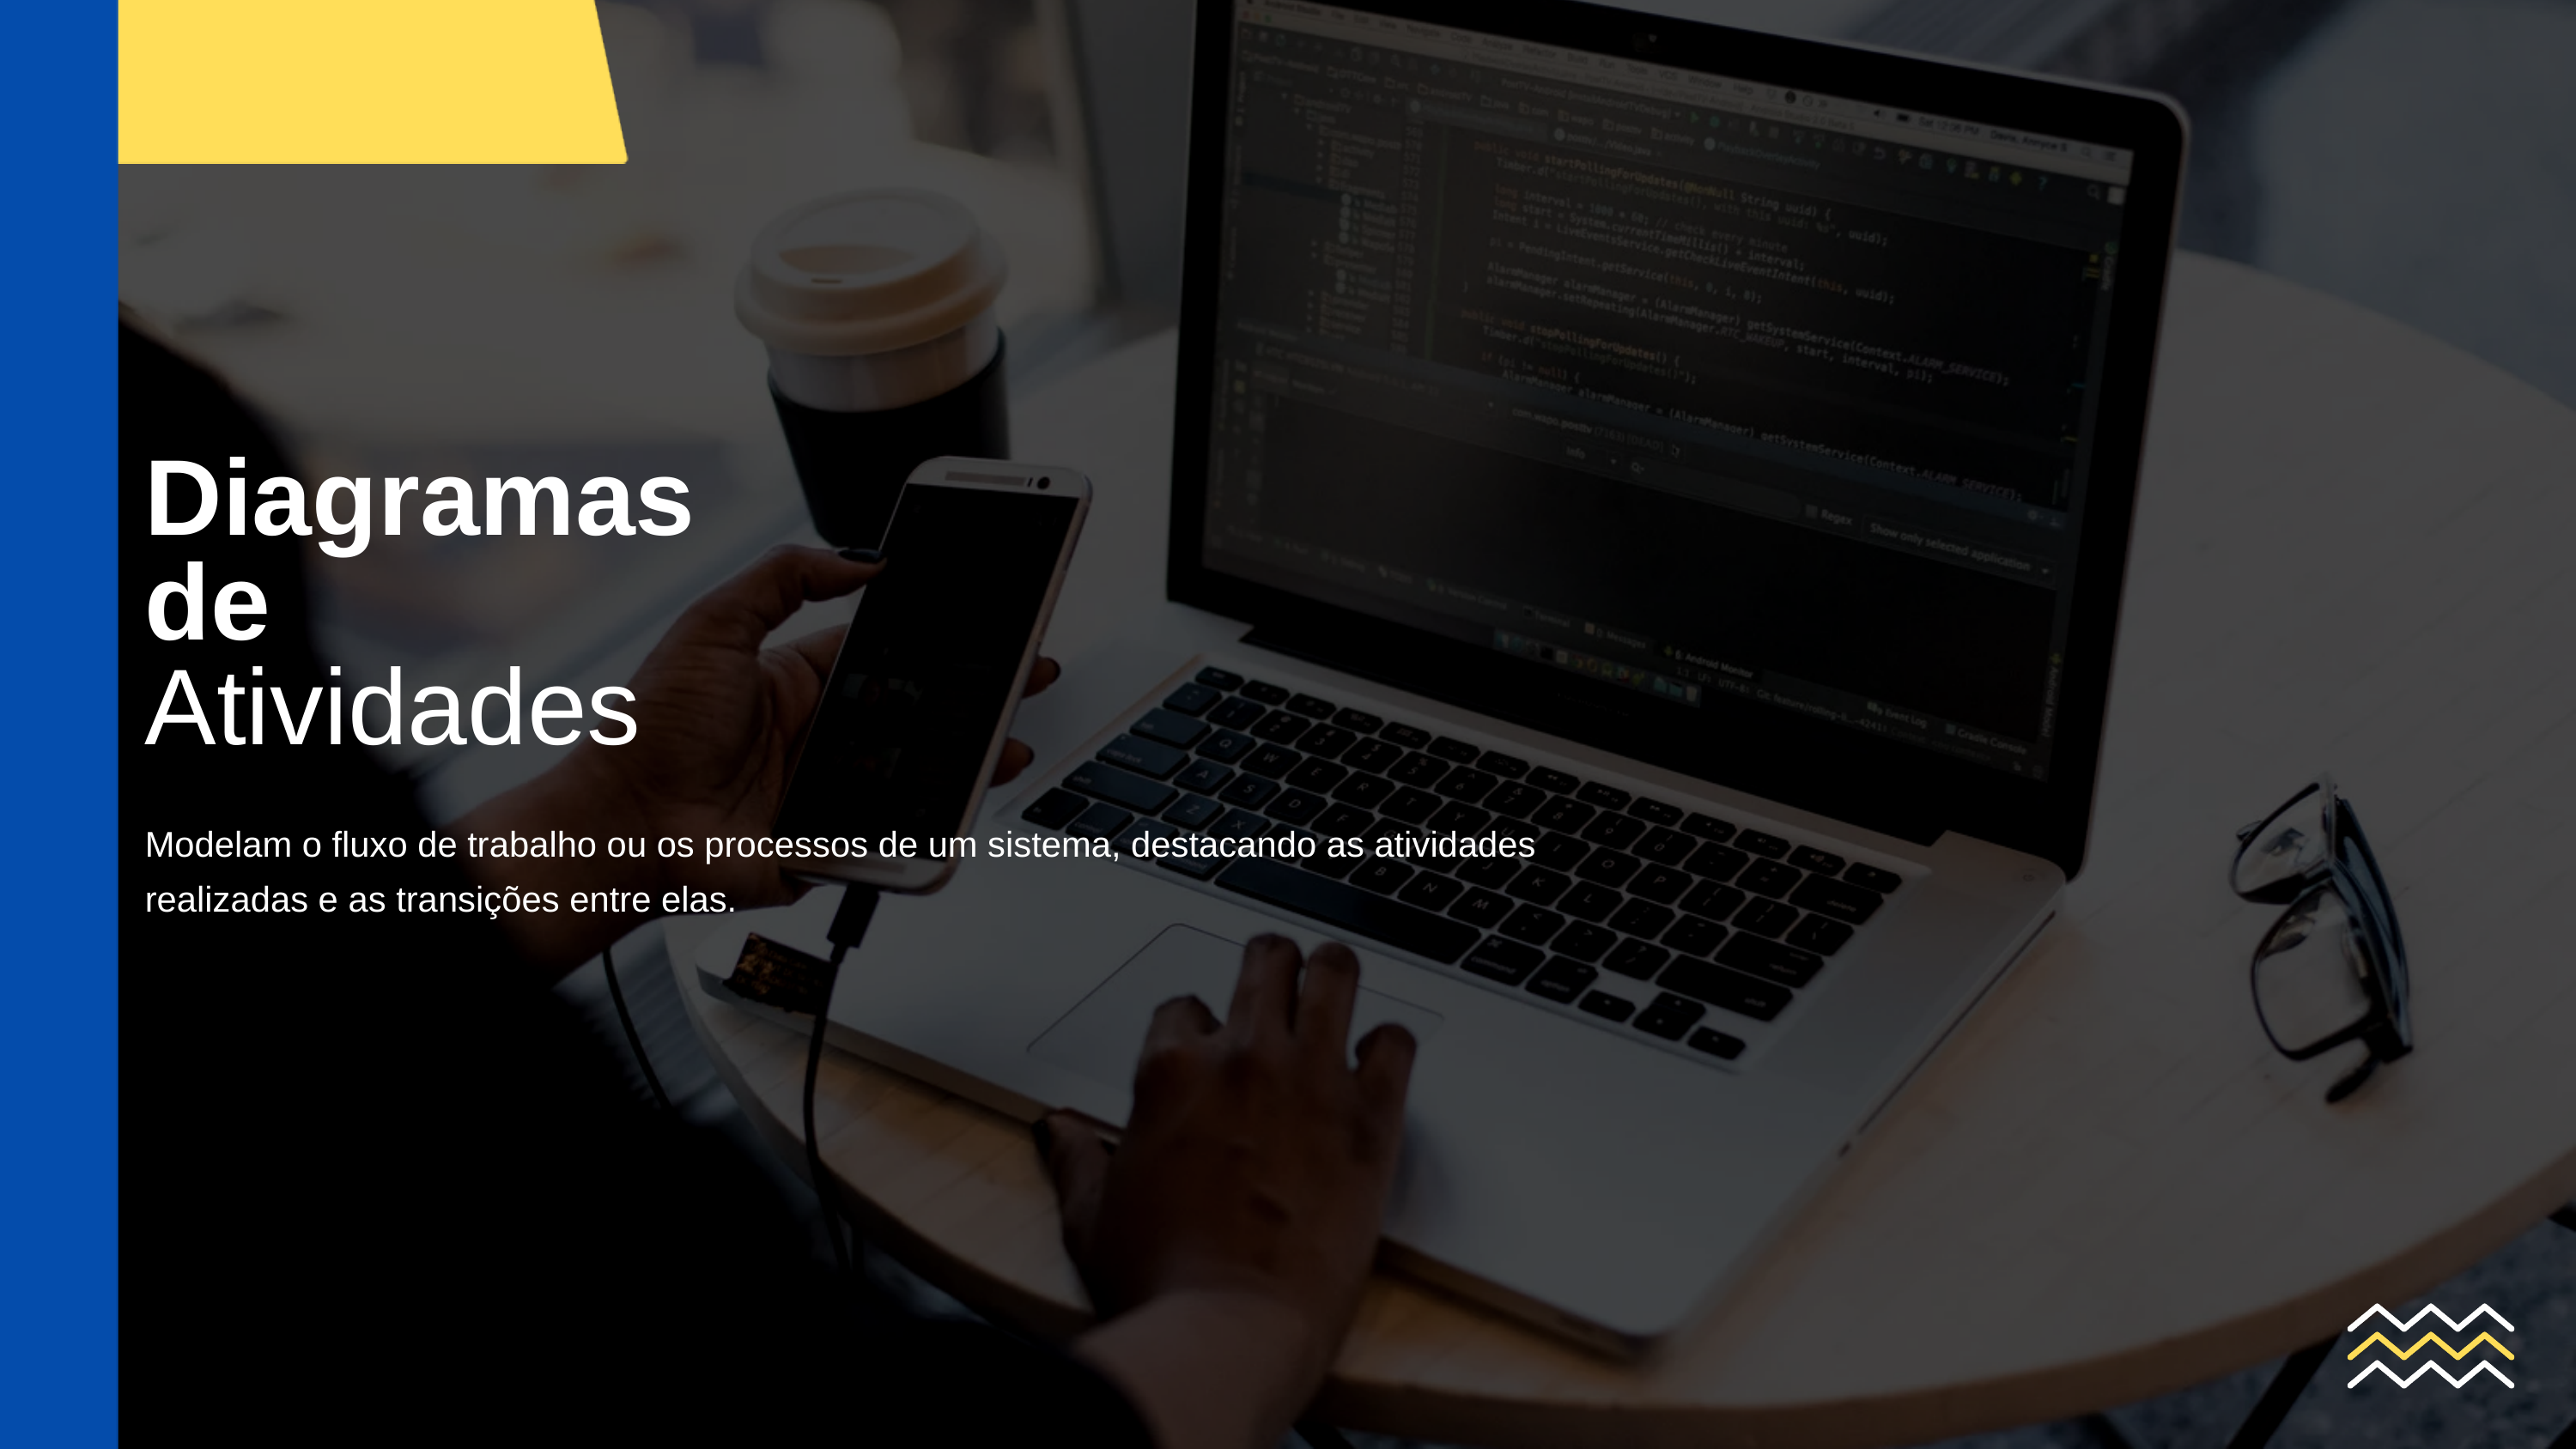

Diagramas
de
Atividades
Modelam o fluxo de trabalho ou os processos de um sistema, destacando as atividades realizadas e as transições entre elas.

46